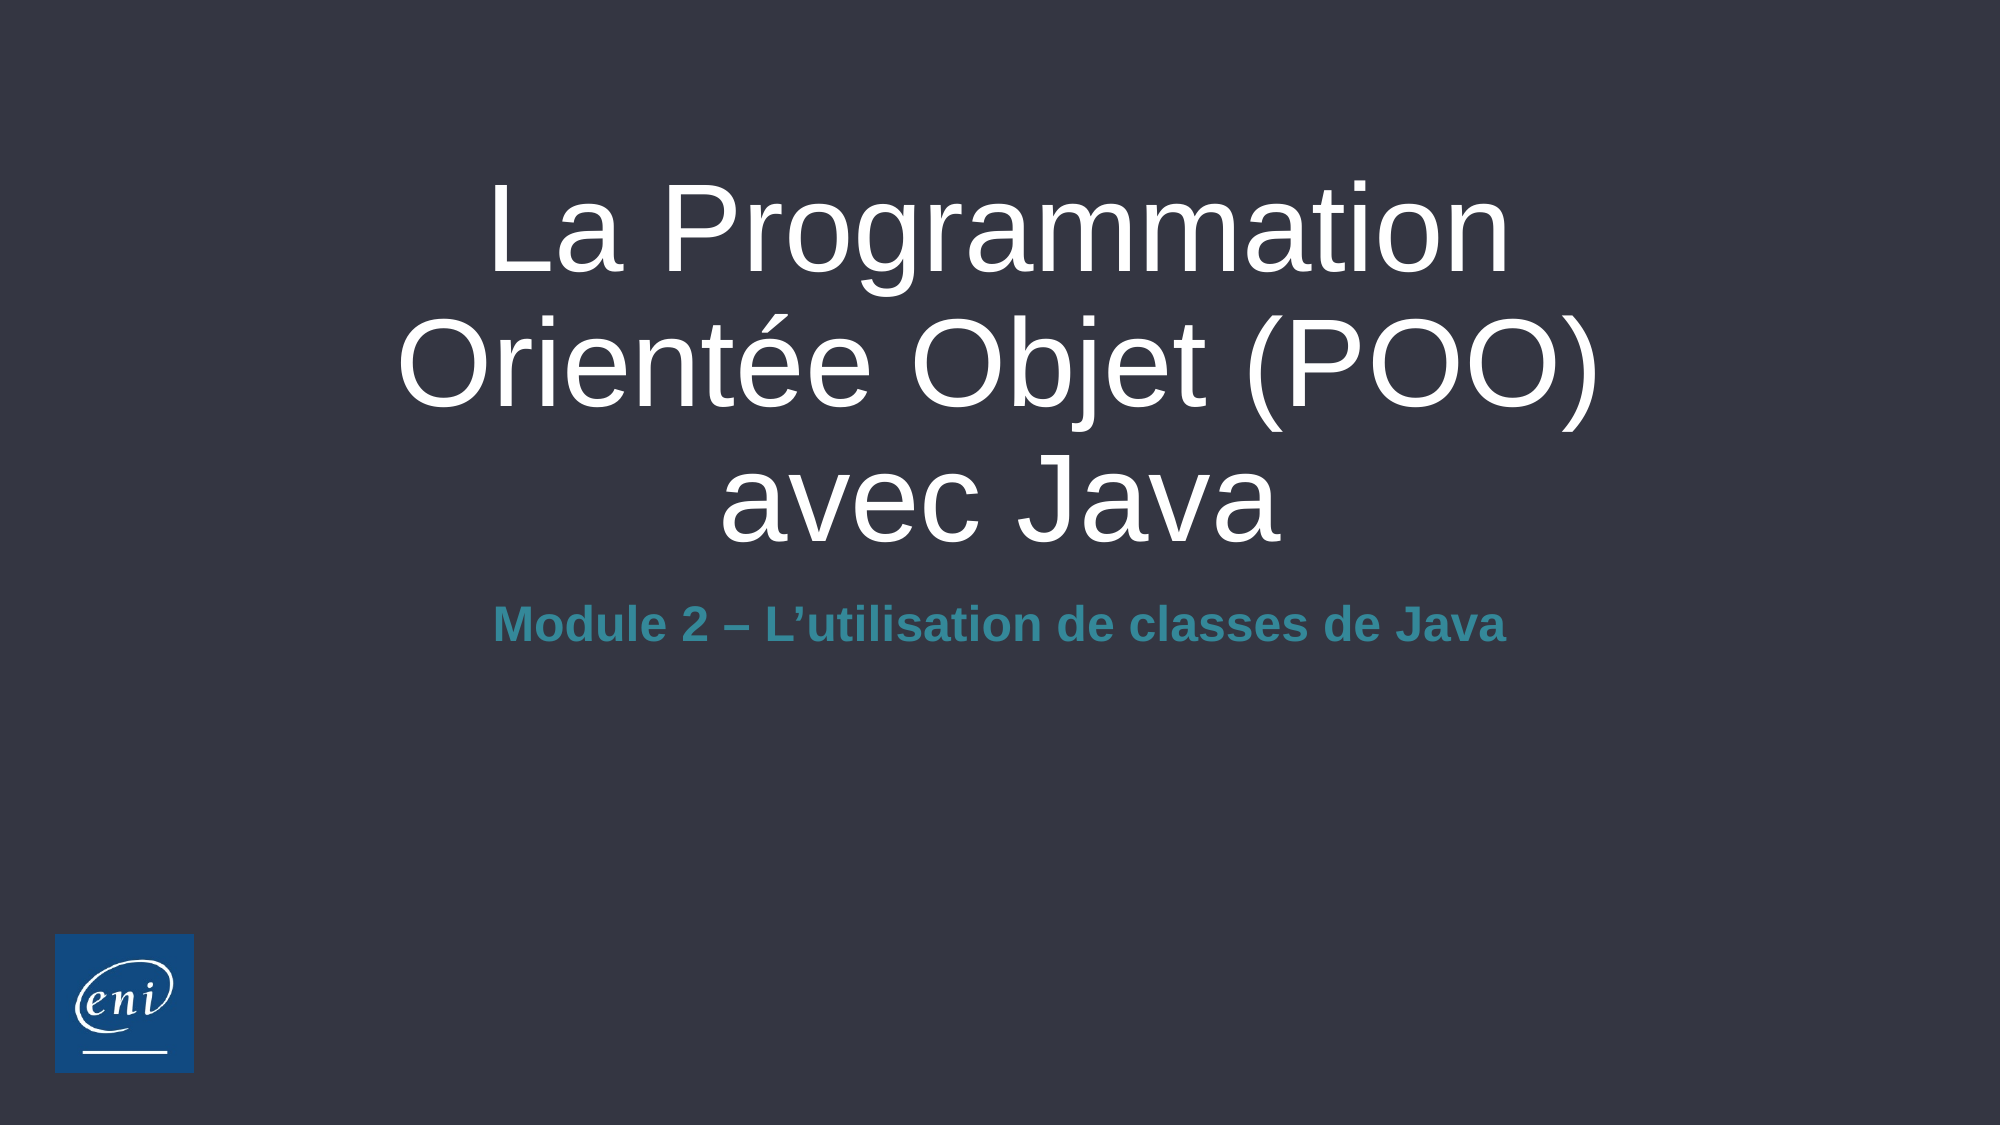

# La Programmation Orientée Objet (POO) avec Java
Module 2 – L’utilisation de classes de Java